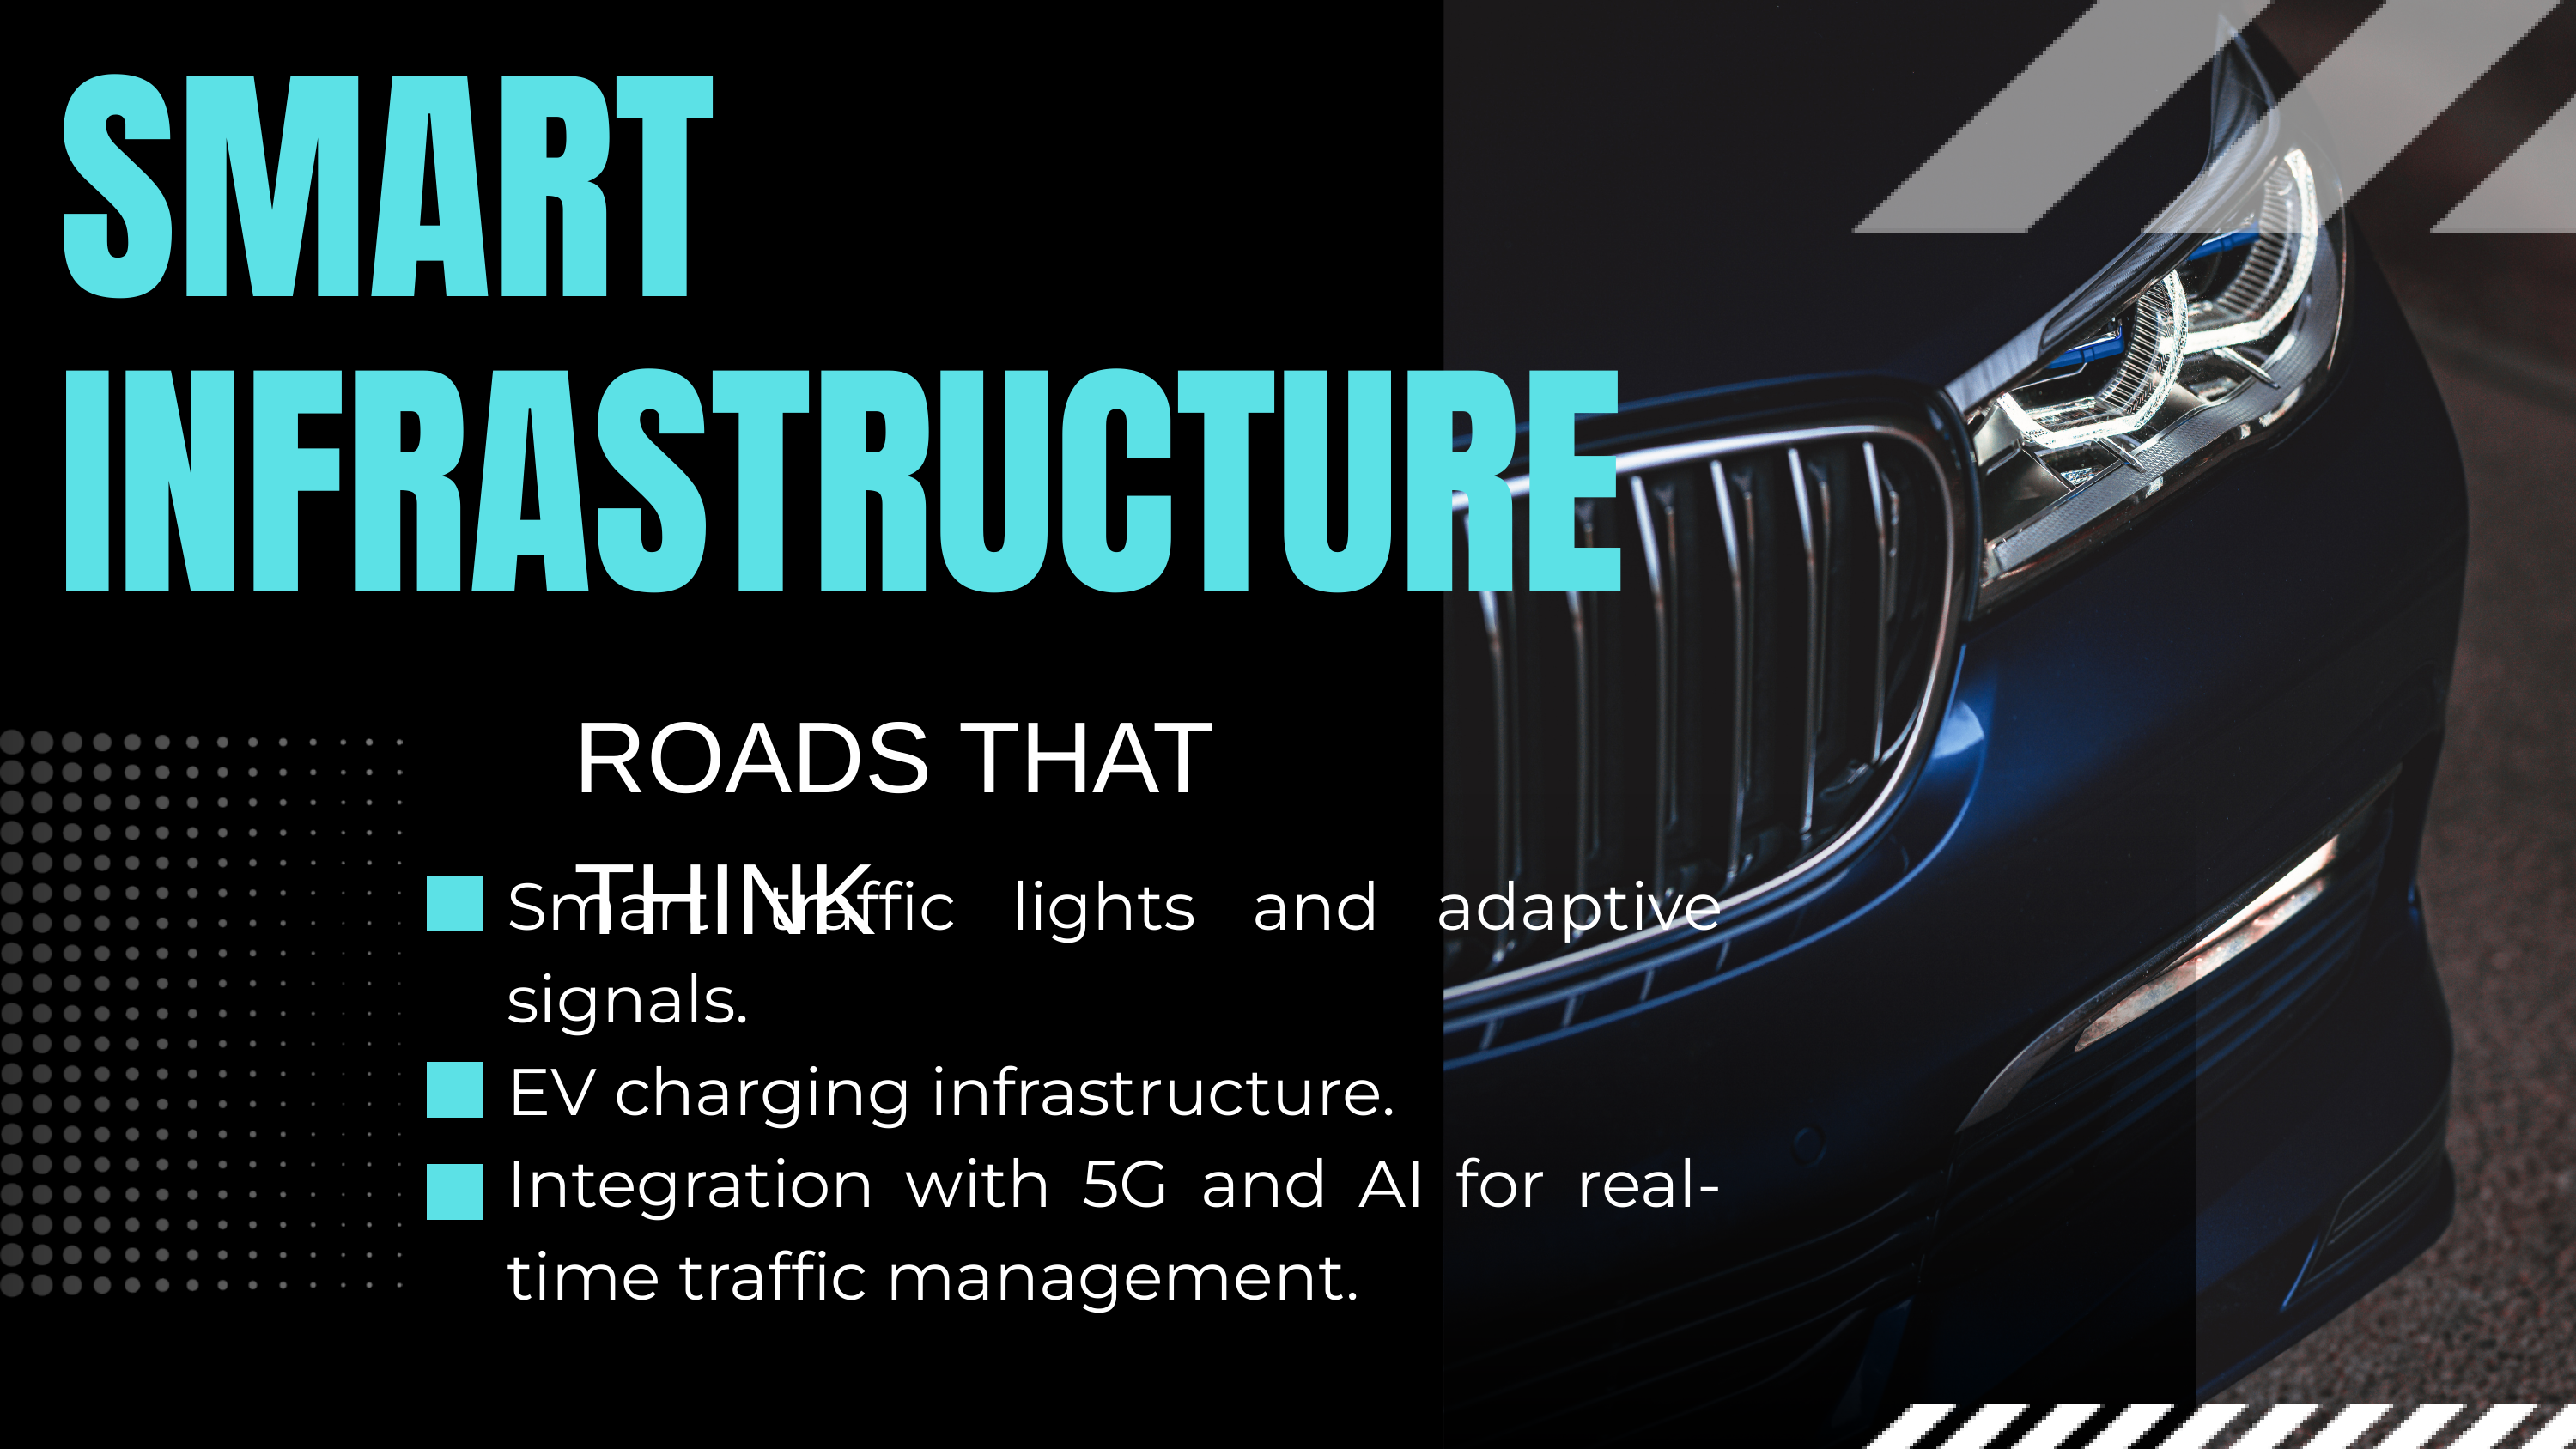

SMART INFRASTRUCTURE

ROADS THAT THINK

Smart traffic lights and adaptive signals.
EV charging infrastructure.
Integration with 5G and AI for real-time traffic management.